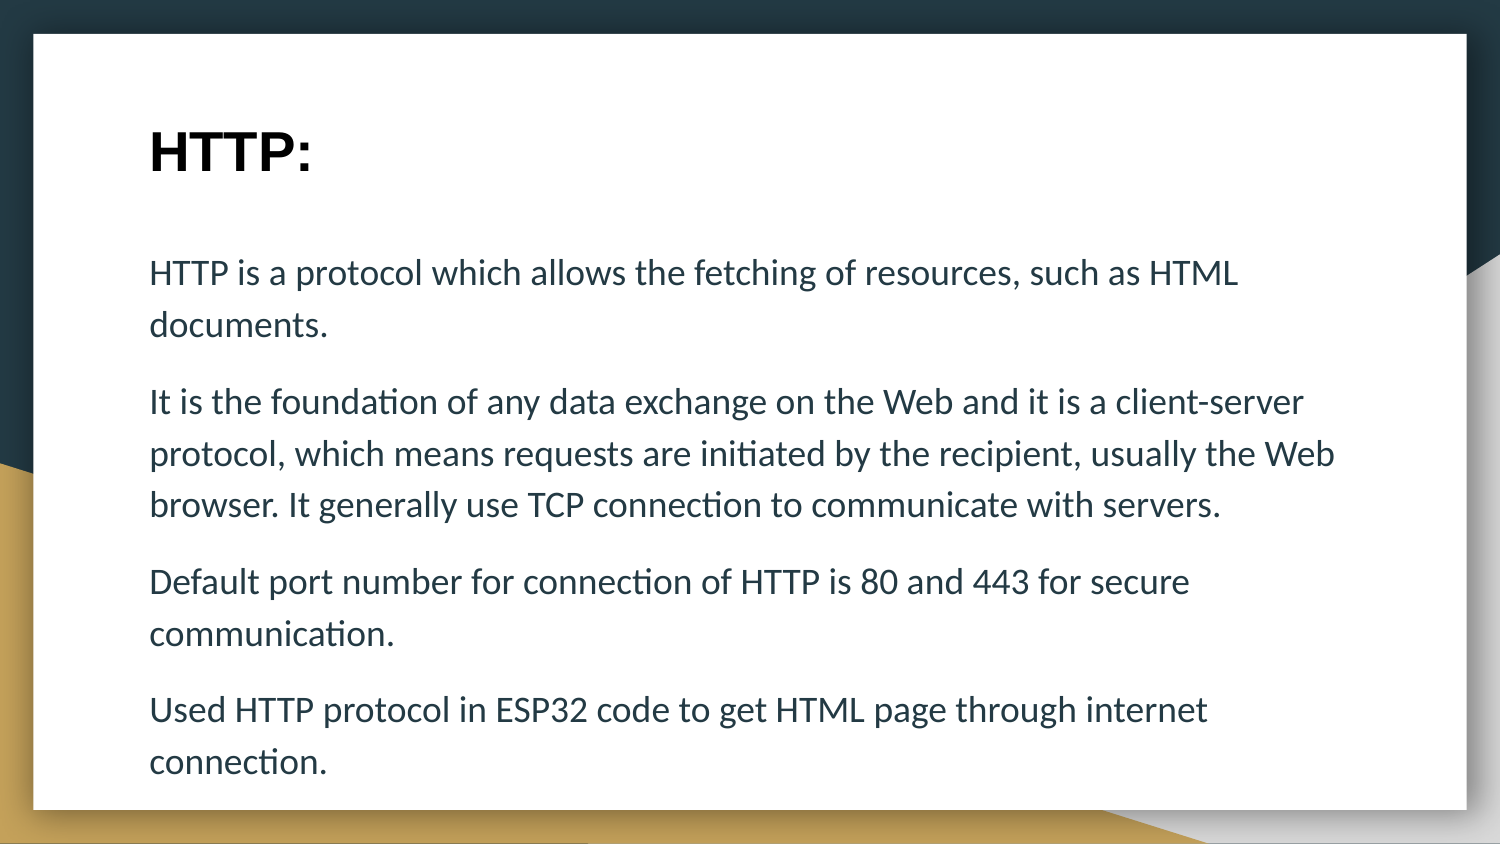

# HTTP:

HTTP is a protocol which allows the fetching of resources, such as HTML documents.
It is the foundation of any data exchange on the Web and it is a client-server protocol, which means requests are initiated by the recipient, usually the Web browser. It generally use TCP connection to communicate with servers.
Default port number for connection of HTTP is 80 and 443 for secure communication.
Used HTTP protocol in ESP32 code to get HTML page through internet connection.